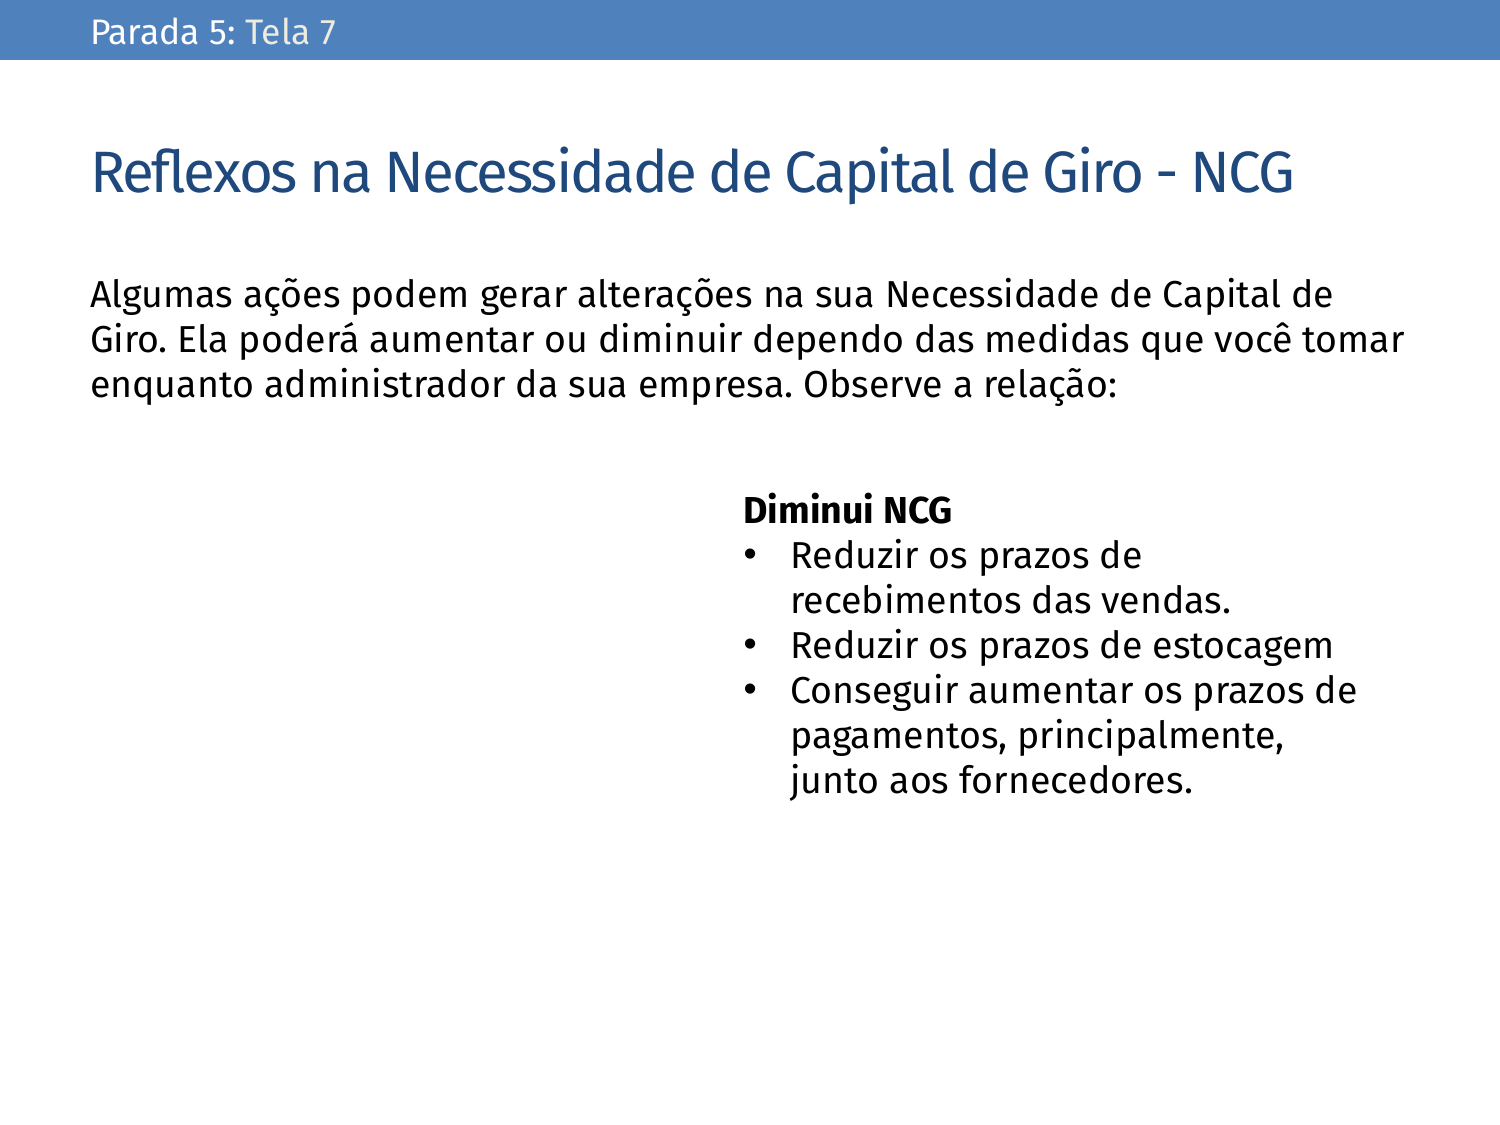

Parada 5: Tela 7
# Reflexos na Necessidade de Capital de Giro - NCG
Algumas ações podem gerar alterações na sua Necessidade de Capital de Giro. Ela poderá aumentar ou diminuir dependo das medidas que você tomar enquanto administrador da sua empresa. Observe a relação:

Diminui NCG
Reduzir os prazos de recebimentos das vendas.
Reduzir os prazos de estocagem
Conseguir aumentar os prazos de pagamentos, principalmente, junto aos fornecedores.